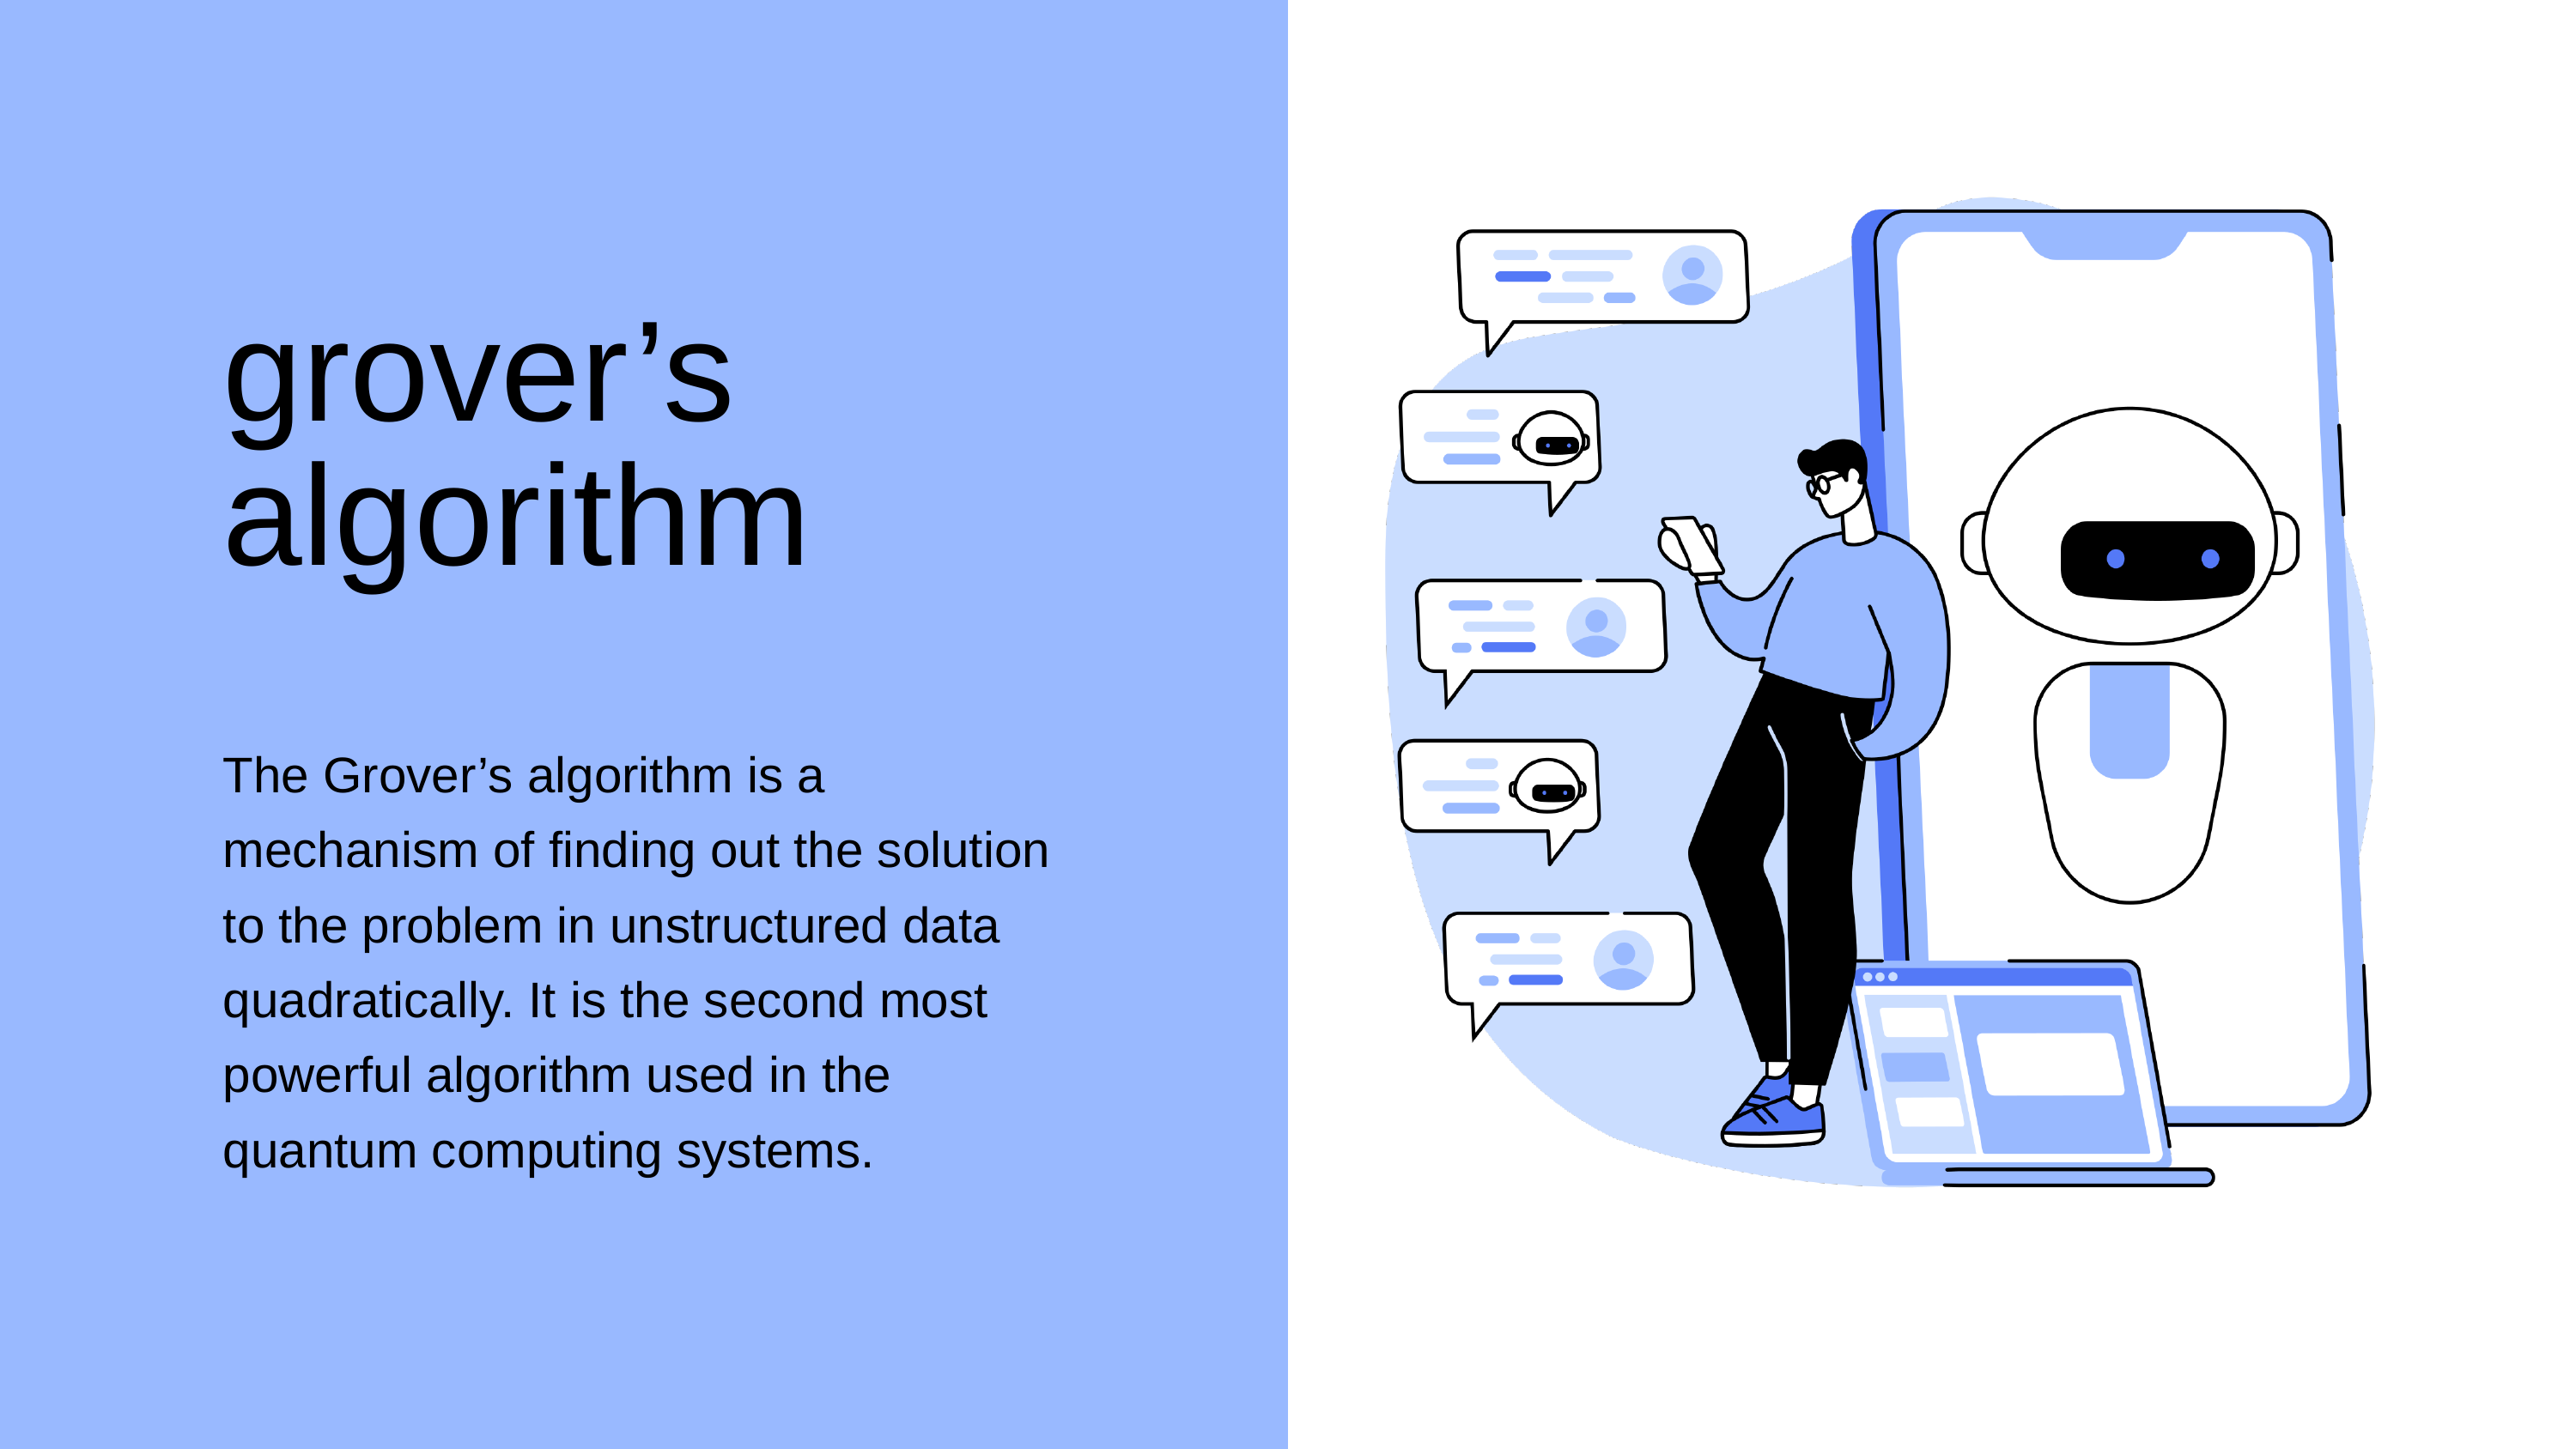

grover’s algorithm
The Grover’s algorithm is a mechanism of finding out the solution to the problem in unstructured data quadratically. It is the second most powerful algorithm used in the quantum computing systems.